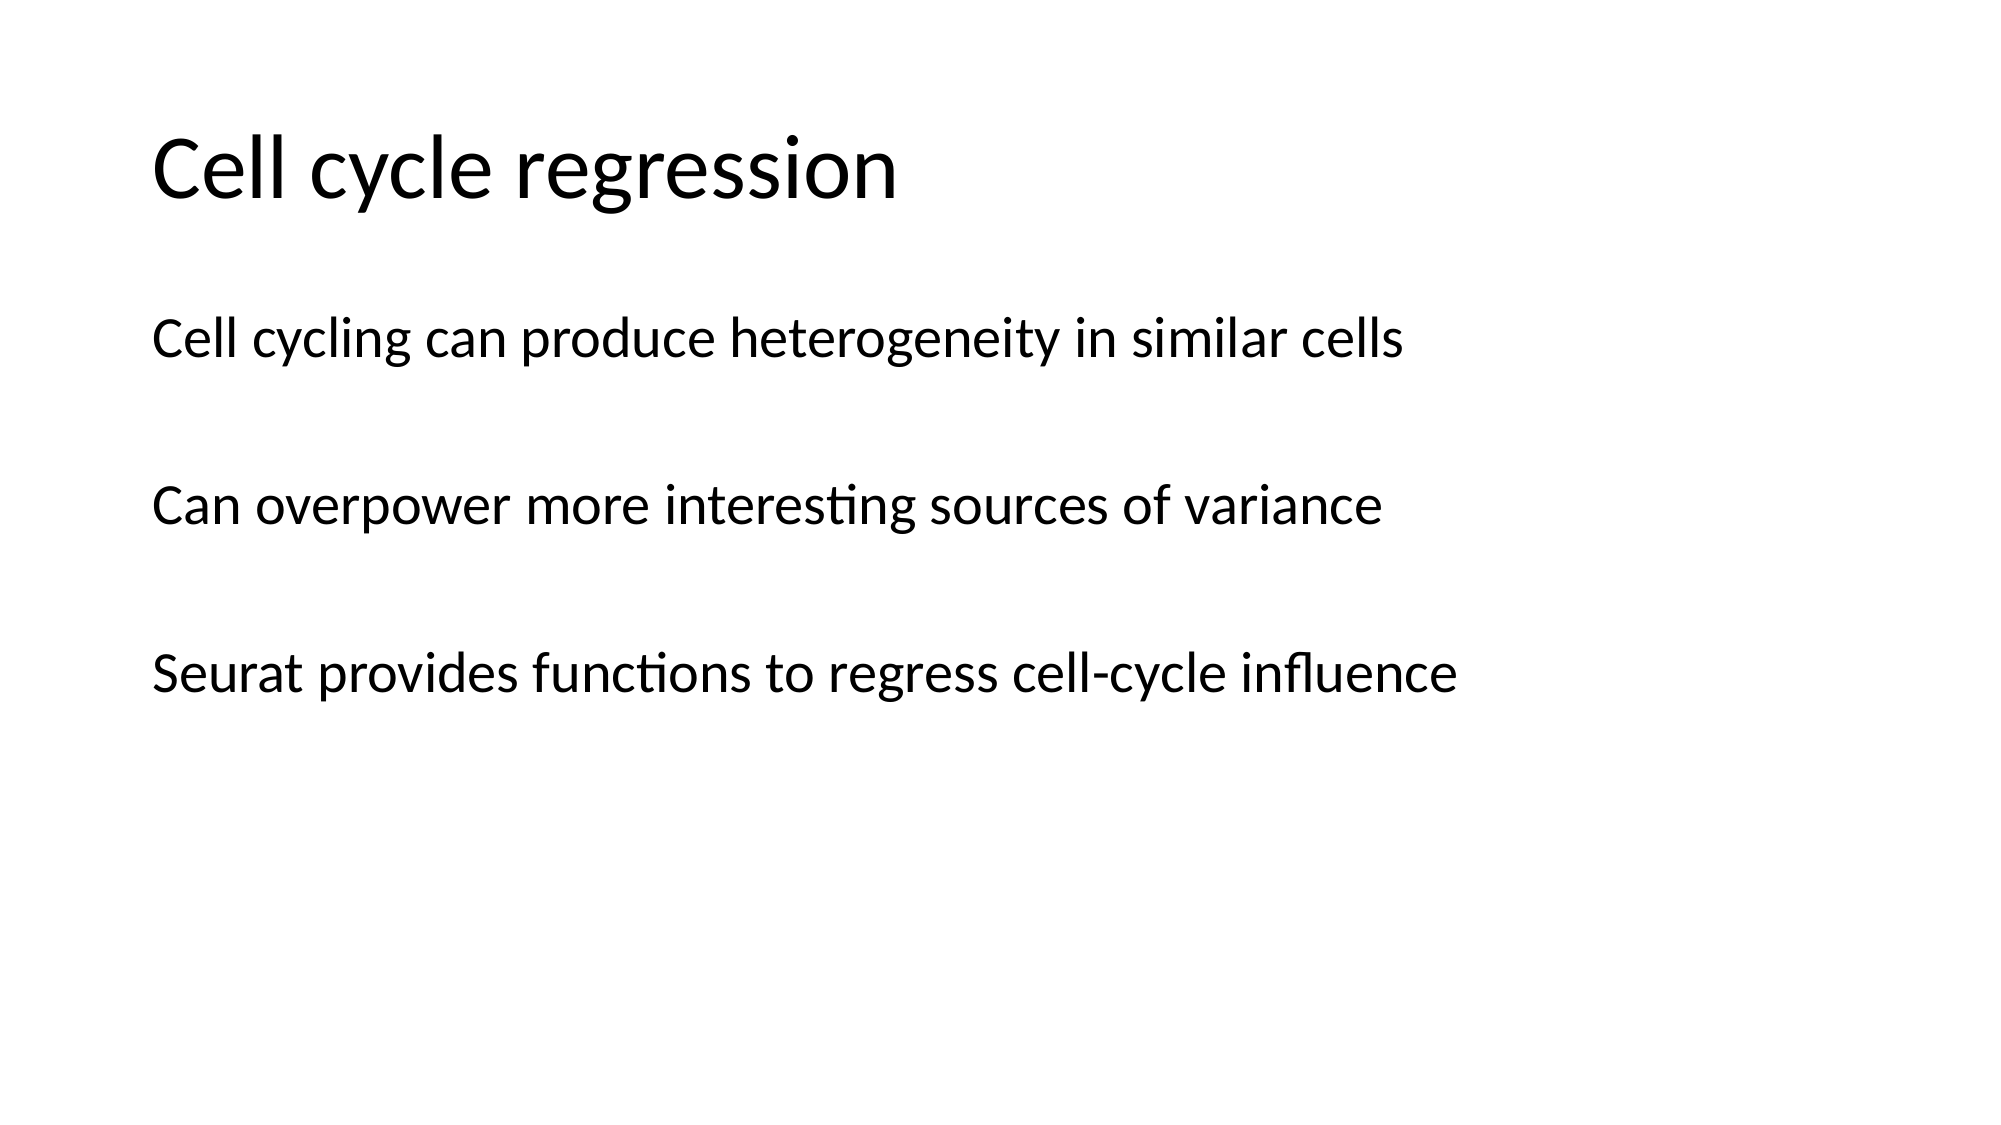

# Cell cycle regression
Cell cycling can produce heterogeneity in similar cells

Can overpower more interesting sources of variance

Seurat provides functions to regress cell-cycle influence